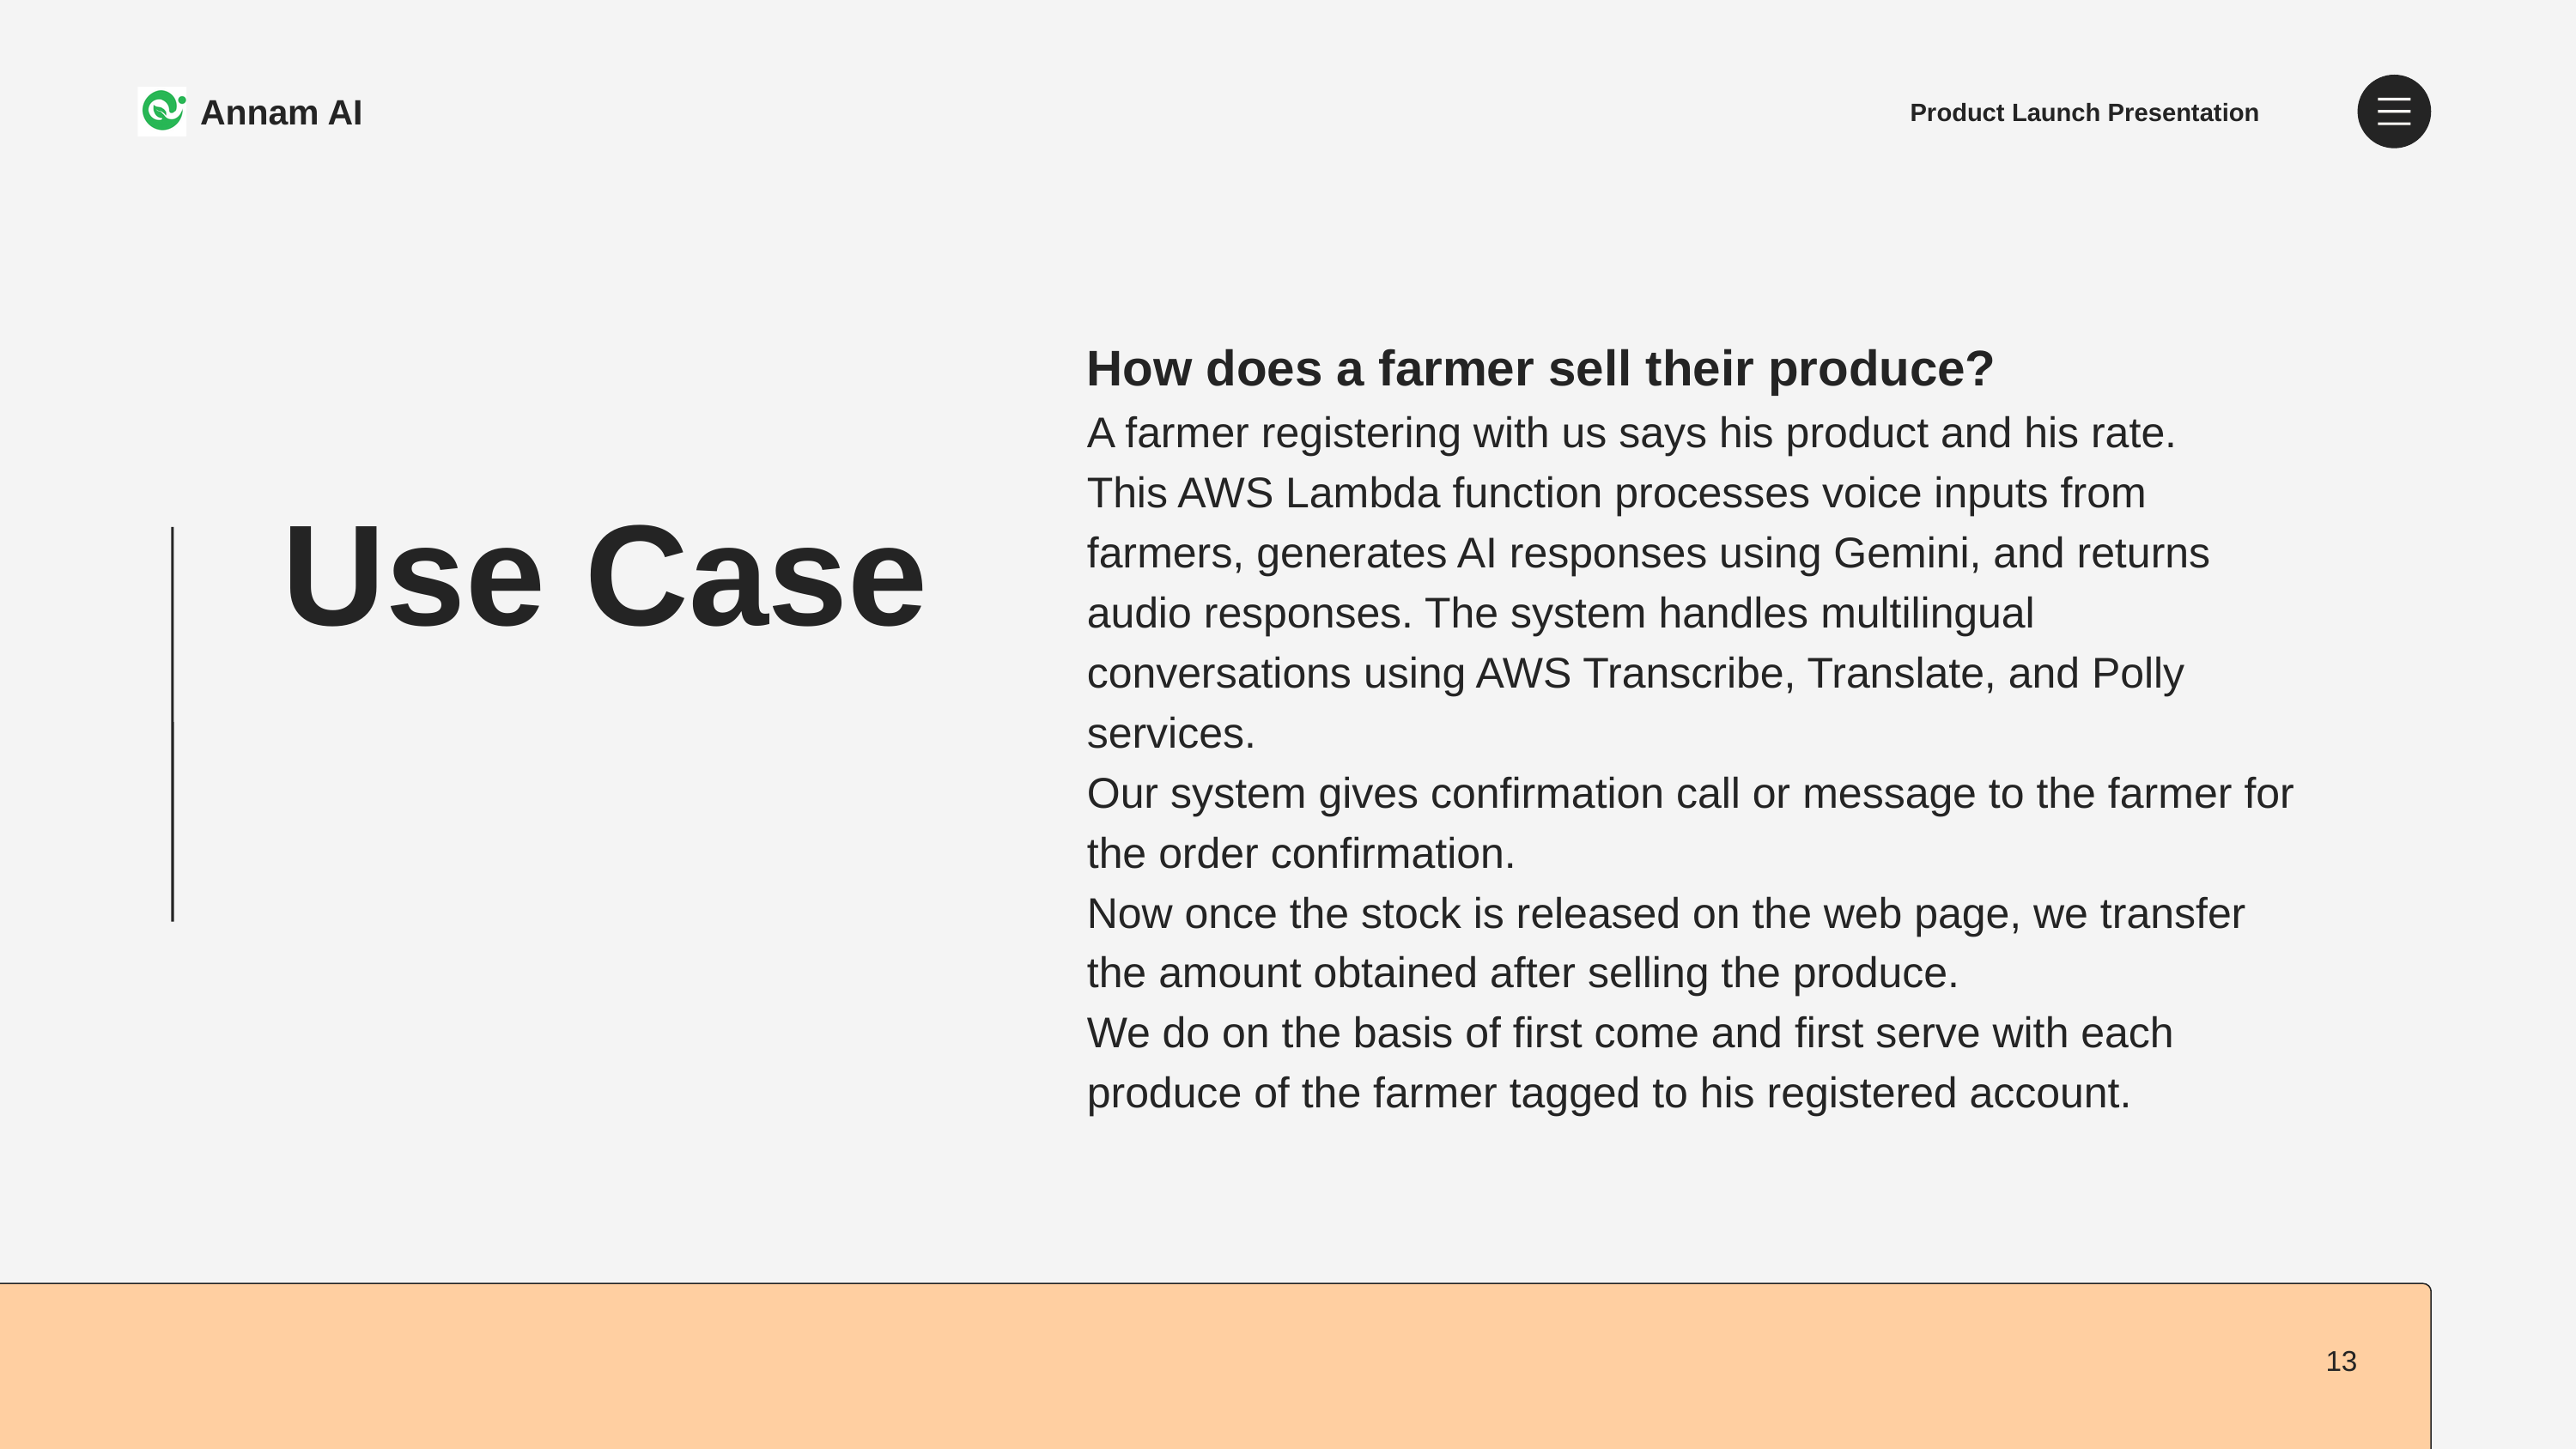

Annam AI

Product Launch Presentation

How does a farmer sell their produce?
A farmer registering with us says his product and his rate.
This AWS Lambda function processes voice inputs from farmers, generates AI responses using Gemini, and returns audio responses. The system handles multilingual conversations using AWS Transcribe, Translate, and Polly services.
Our system gives confirmation call or message to the farmer for the order confirmation.
Now once the stock is released on the web page, we transfer the amount obtained after selling the produce.
We do on the basis of first come and first serve with each produce of the farmer tagged to his registered account.

Use Case

13